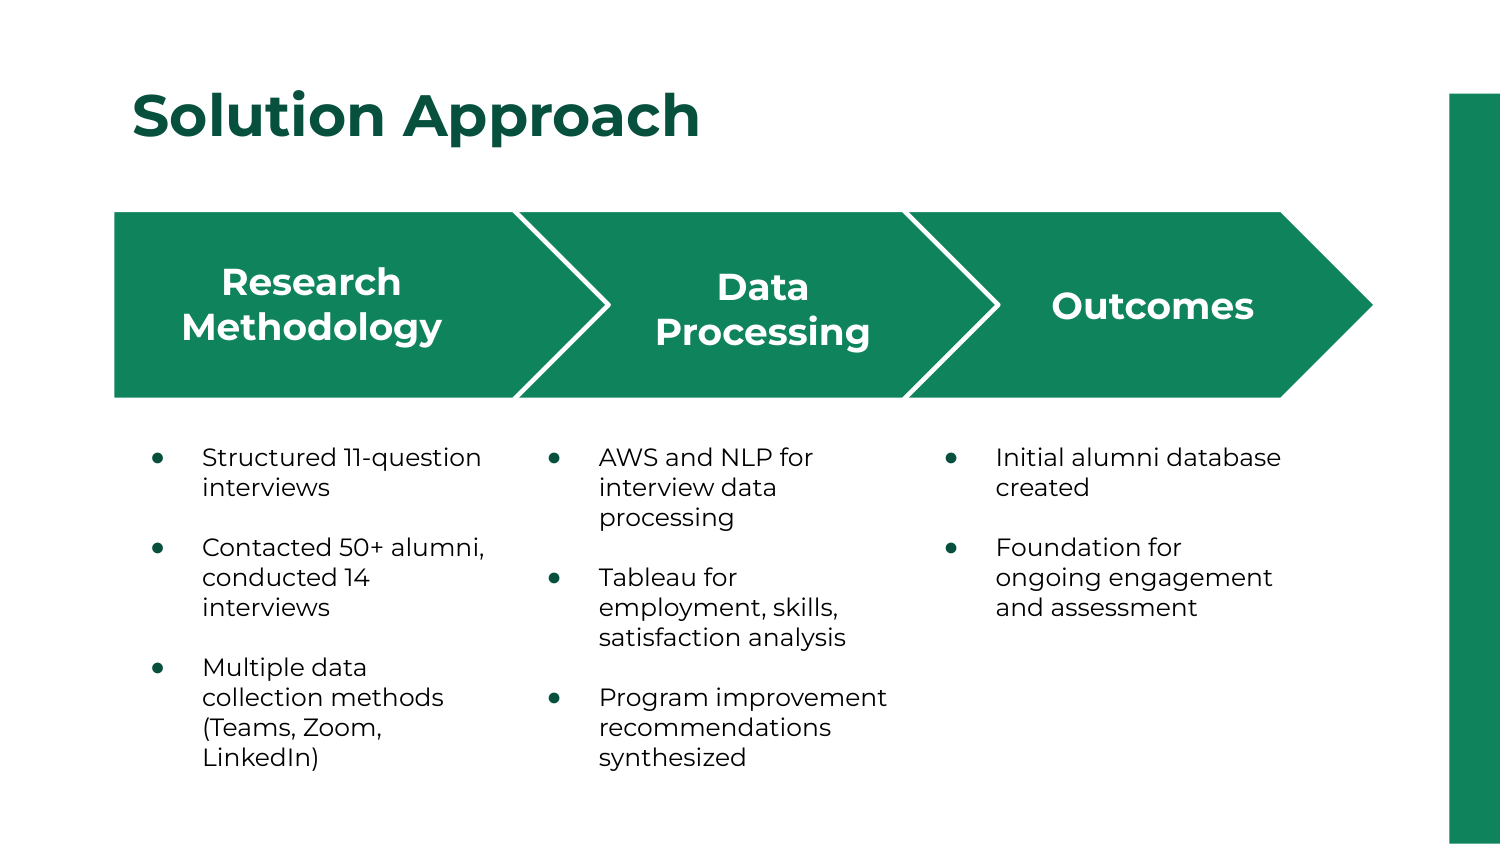

# Solution Approach

Research Methodology
Data Processing
Outcomes
AWS and NLP for interview data processing

Tableau for employment, skills, satisfaction analysis

Program improvement recommendations synthesized
Structured 11-question interviews

Contacted 50+ alumni, conducted 14 interviews

Multiple data collection methods (Teams, Zoom, LinkedIn)
Initial alumni database created

Foundation for ongoing engagement and assessment